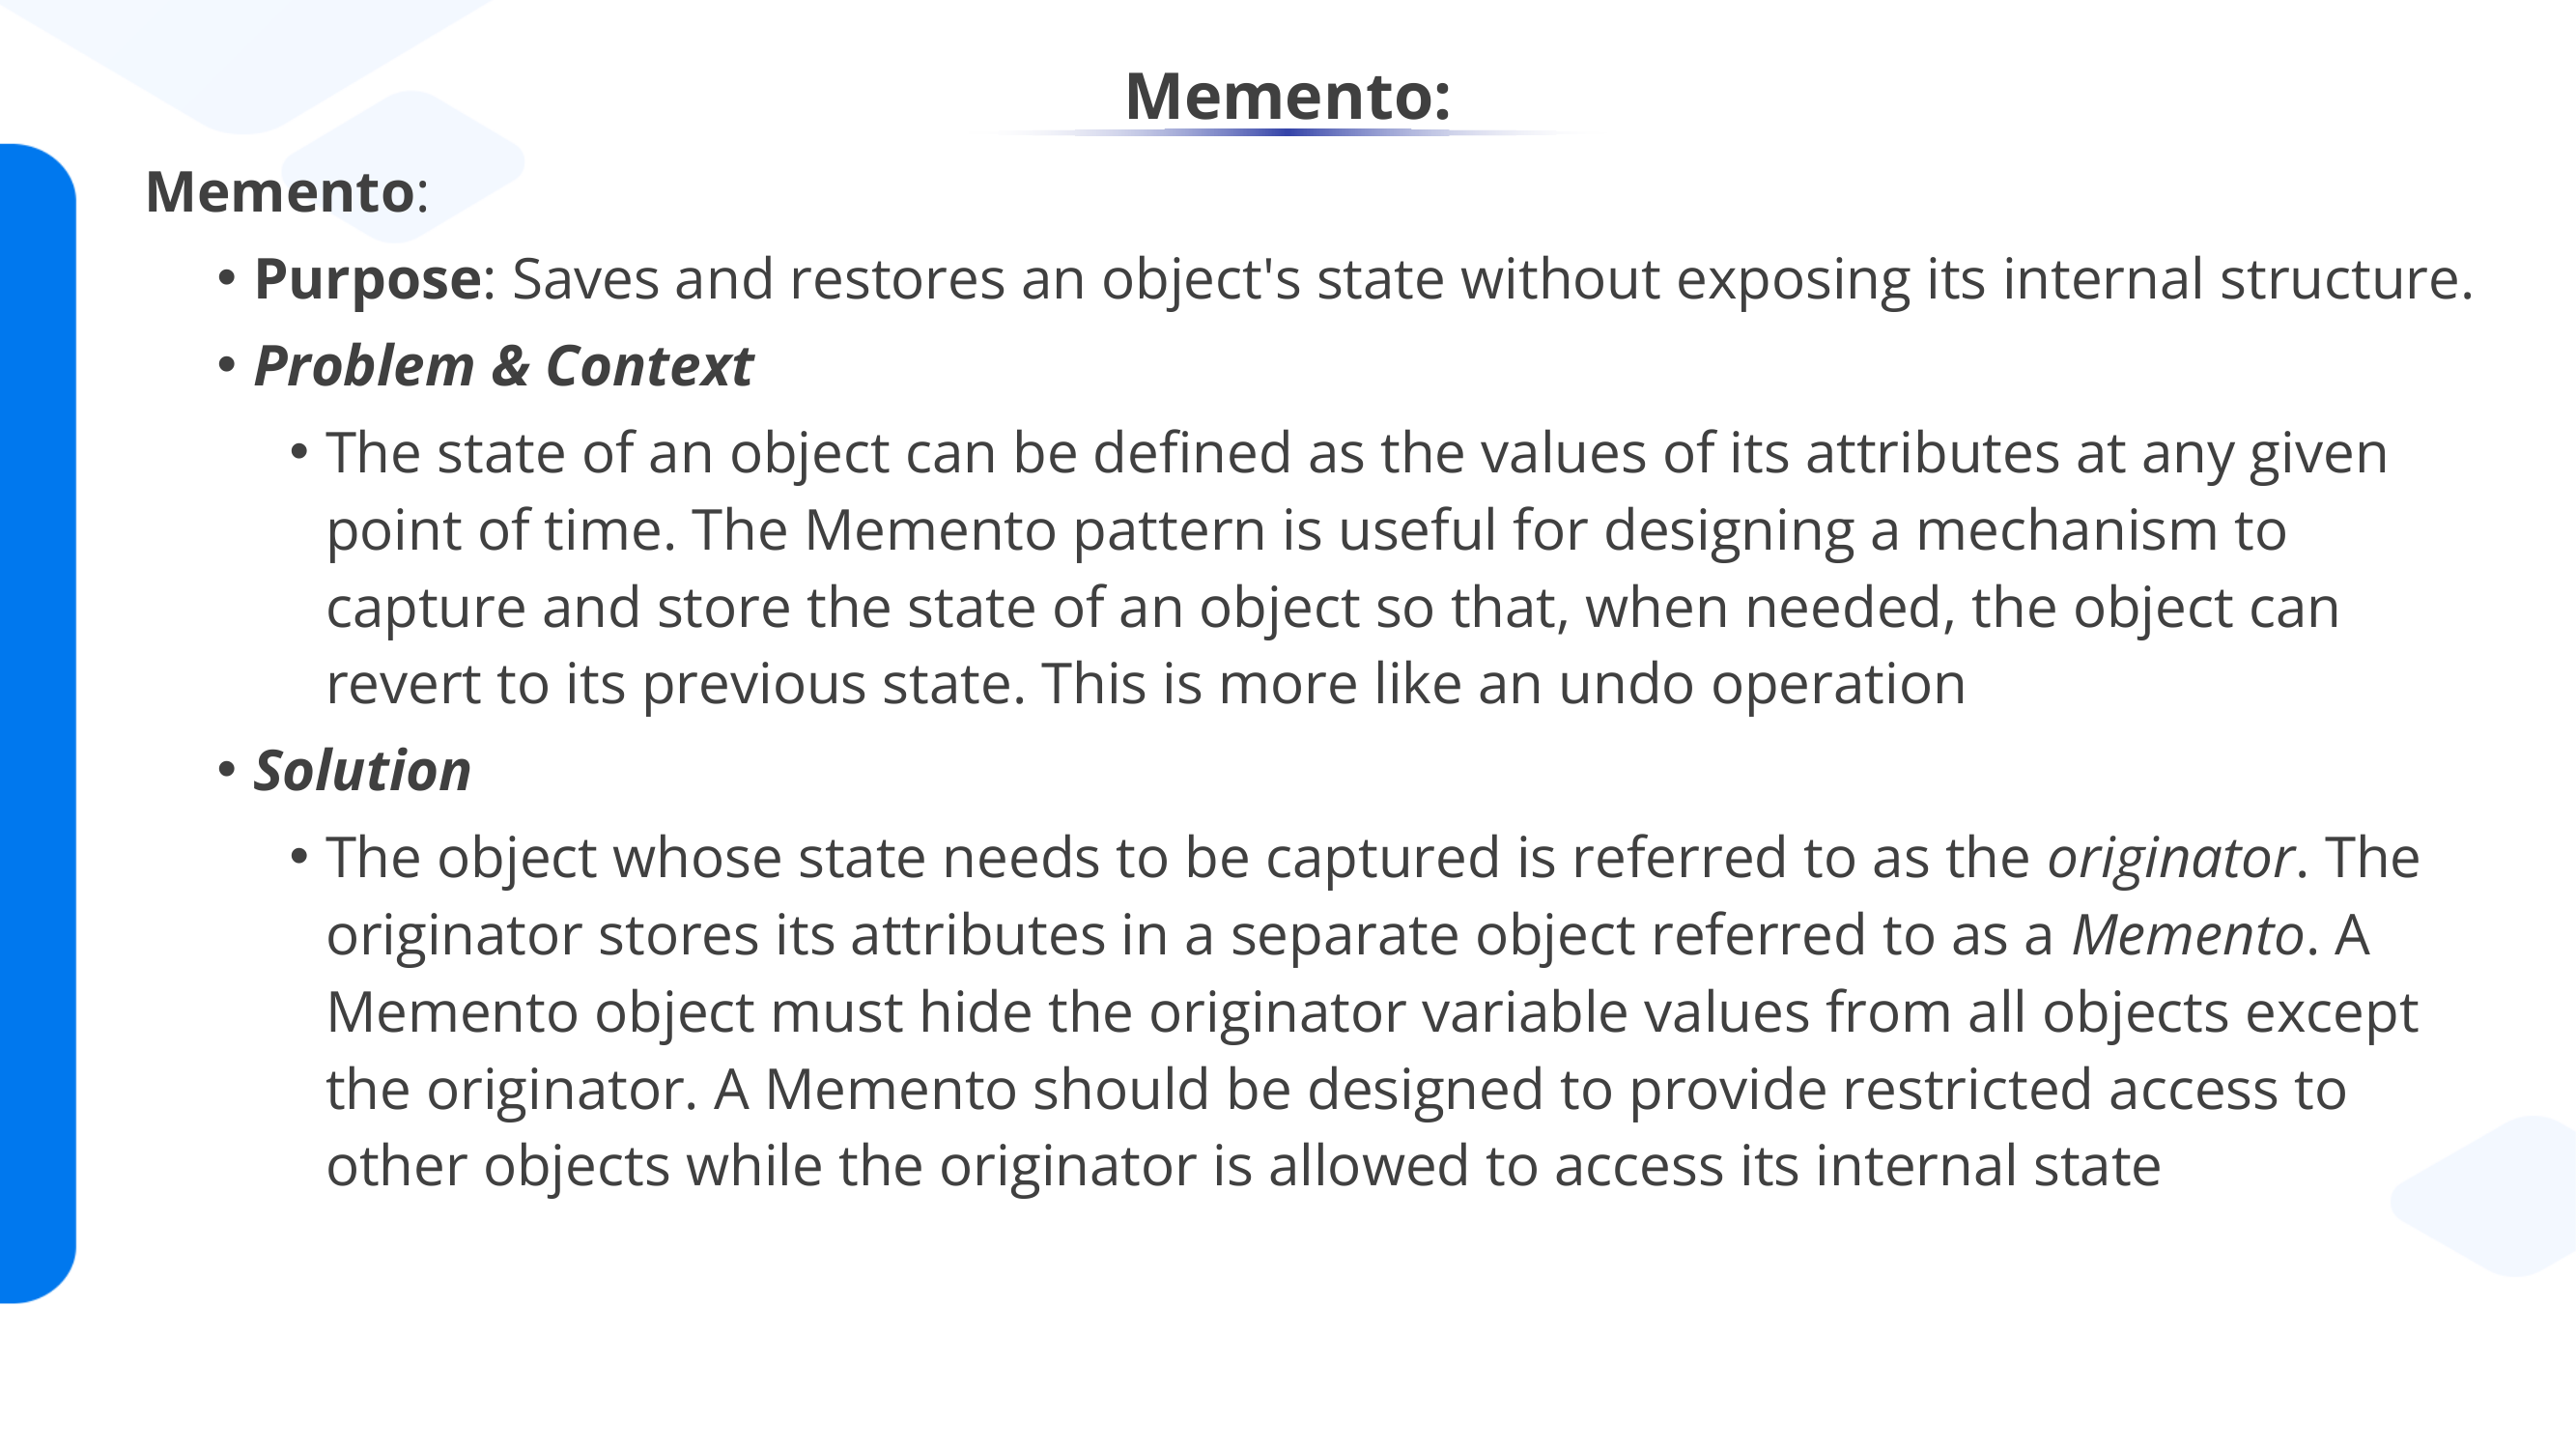

# Memento:

Memento:
Purpose: Saves and restores an object's state without exposing its internal structure.
Problem & Context
The state of an object can be defined as the values of its attributes at any given point of time. The Memento pattern is useful for designing a mechanism to capture and store the state of an object so that, when needed, the object can revert to its previous state. This is more like an undo operation
Solution
The object whose state needs to be captured is referred to as the originator. The originator stores its attributes in a separate object referred to as a Memento. A Memento object must hide the originator variable values from all objects except the originator. A Memento should be designed to provide restricted access to other objects while the originator is allowed to access its internal state